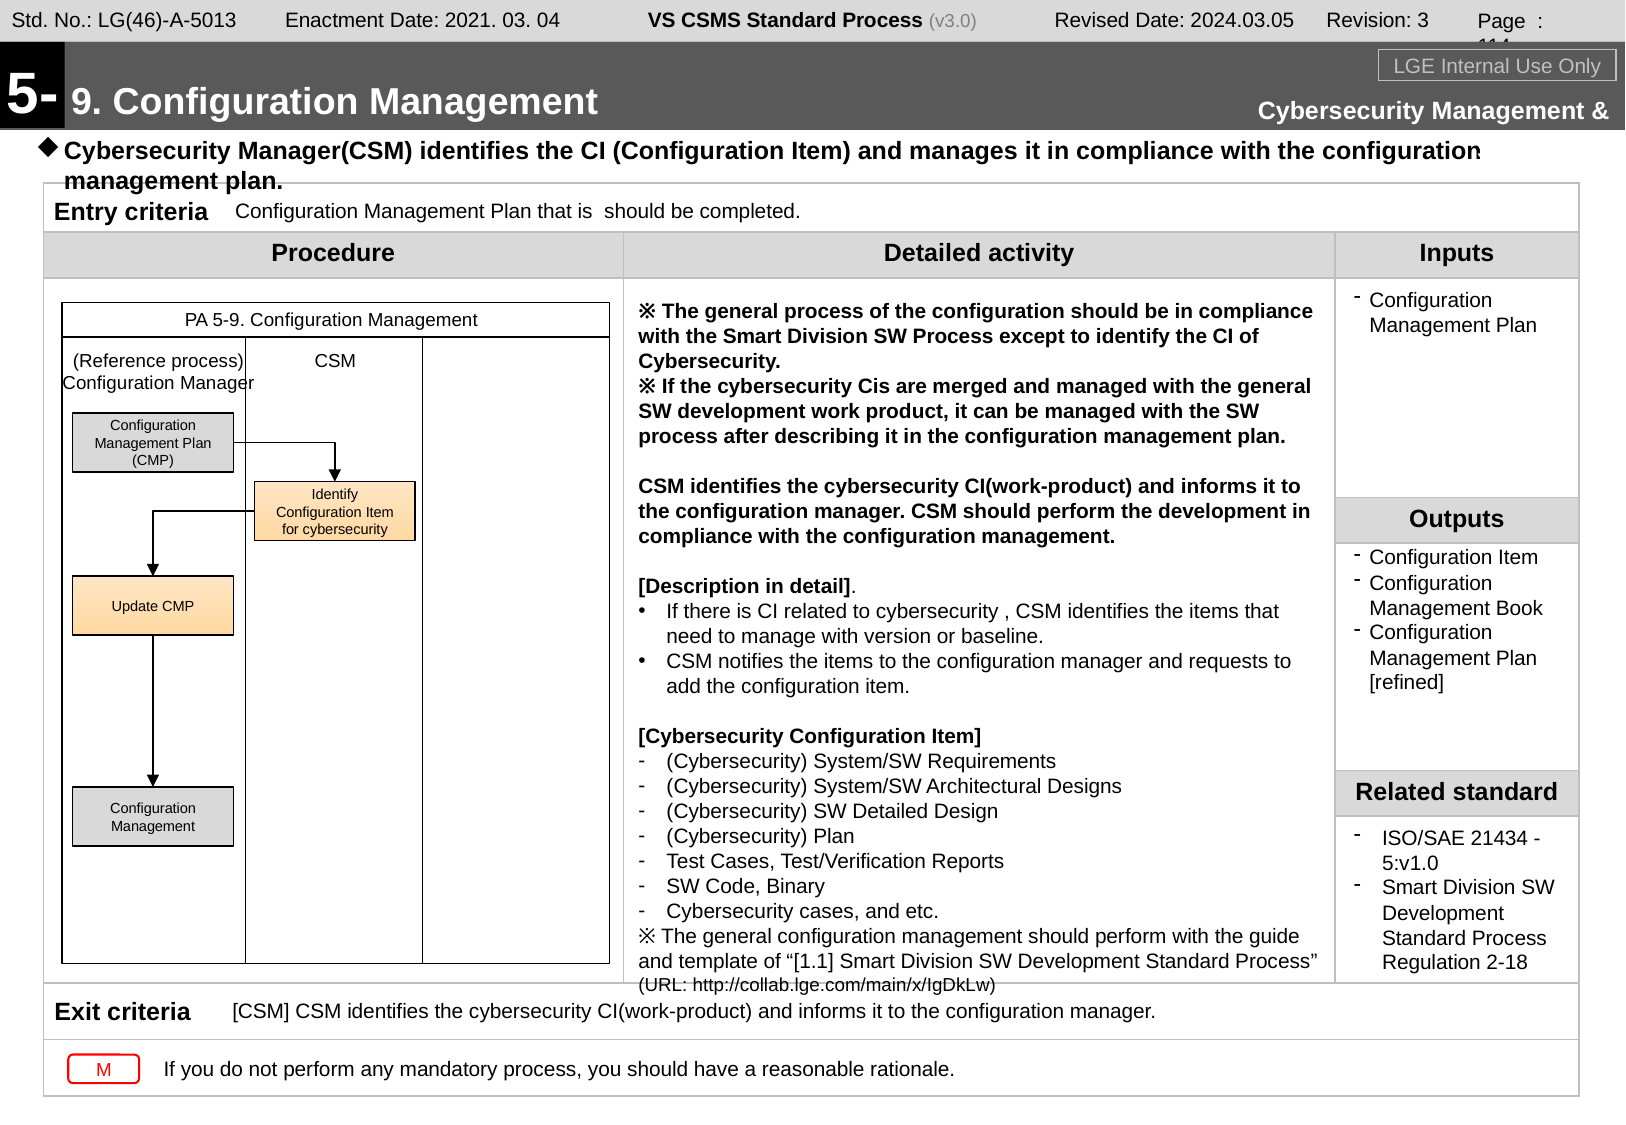

Page  :  114
5-
#
m
9. Configuration Management
LGE Internal Use Only
Cybersecurity Management & Supporting
Cybersecurity Manager(CSM) identifies the CI (Configuration Item) and manages it in compliance with the configuration management plan.
Configuration Management Plan that is  should be completed.
Configuration Management Plan
※ The general process of the configuration should be in compliance with the Smart Division SW Process except to identify the CI of Cybersecurity.
※ If the cybersecurity Cis are merged and managed with the general SW development work product, it can be managed with the SW process after describing it in the configuration management plan.

CSM identifies the cybersecurity CI(work-product) and informs it to the configuration manager. CSM should perform the development in compliance with the configuration management.

[Description in detail].
If there is CI related to cybersecurity , CSM identifies the items that need to manage with version or baseline.
CSM notifies the items to the configuration manager and requests to add the configuration item.

[Cybersecurity Configuration Item]
(Cybersecurity) System/SW Requirements
(Cybersecurity) System/SW Architectural Designs
(Cybersecurity) SW Detailed Design
(Cybersecurity) Plan
Test Cases, Test/Verification Reports
SW Code, Binary
Cybersecurity cases, and etc.
※ The general configuration management should perform with the guide and template of “[1.1] Smart Division SW Development Standard Process”
(URL: http://collab.lge.com/main/x/IgDkLw)
PA 5-9. Configuration Management

(Reference process)
Configuration Manager
CSM
Configuration Management Plan (CMP)
Identify
Configuration Item
for cybersecurity
Configuration Item
Configuration Management Book
Configuration Management Plan [refined]
Update CMP
Configuration Management
ISO/SAE 21434 -5:v1.0
Smart Division SW Development Standard Process Regulation 2-18
[CSM] CSM identifies the cybersecurity CI(work-product) and informs it to the configuration manager.
If you do not perform any mandatory process, you should have a reasonable rationale.
M